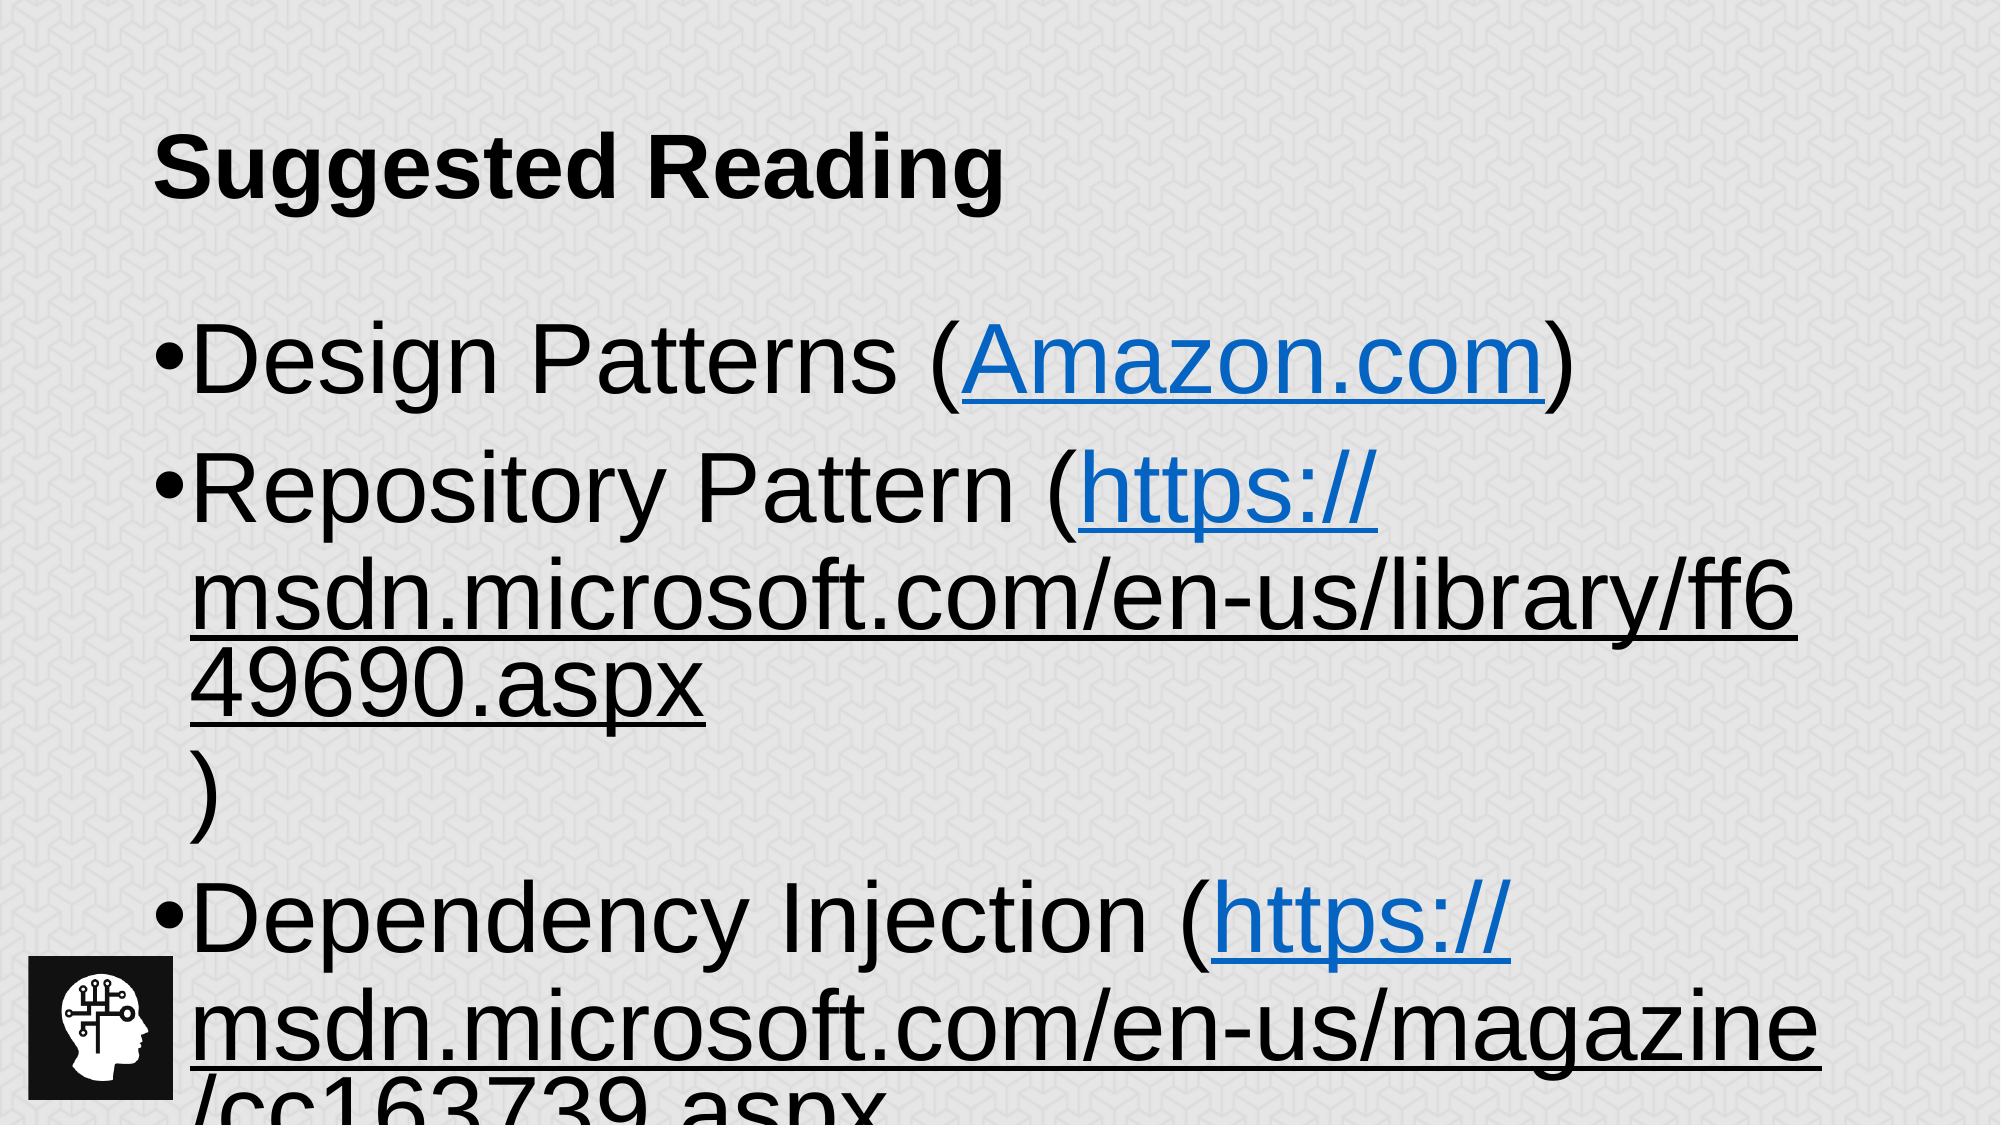

# Suggested Reading
Design Patterns (Amazon.com)
Repository Pattern (https://msdn.microsoft.com/en-us/library/ff649690.aspx)
Dependency Injection (https://msdn.microsoft.com/en-us/magazine/cc163739.aspx)